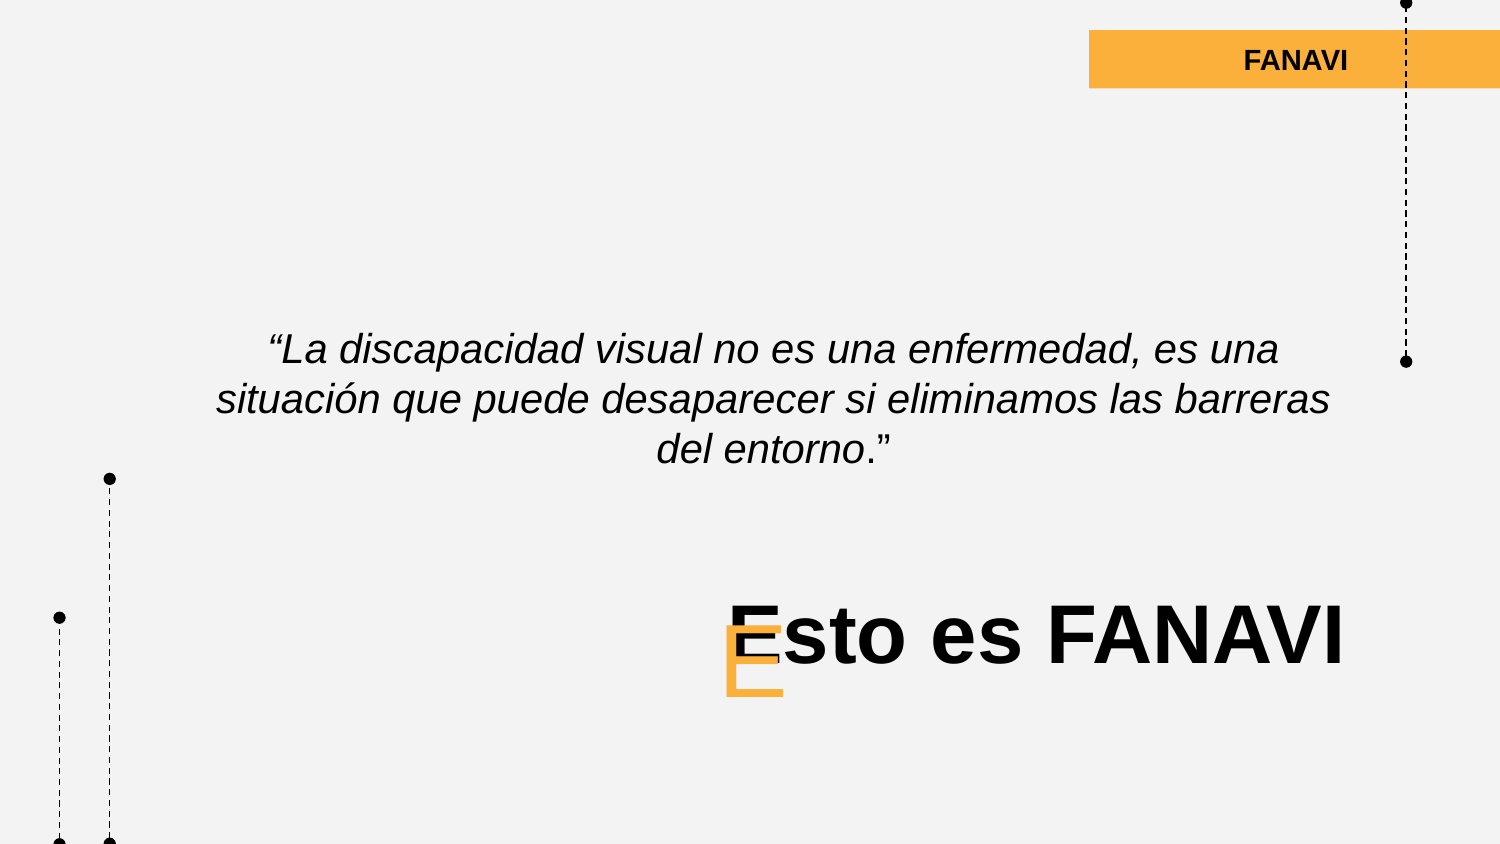

FANAVI
“La discapacidad visual no es una enfermedad, es una situación que puede desaparecer si eliminamos las barreras del entorno.”
# Esto es FANAVI
E